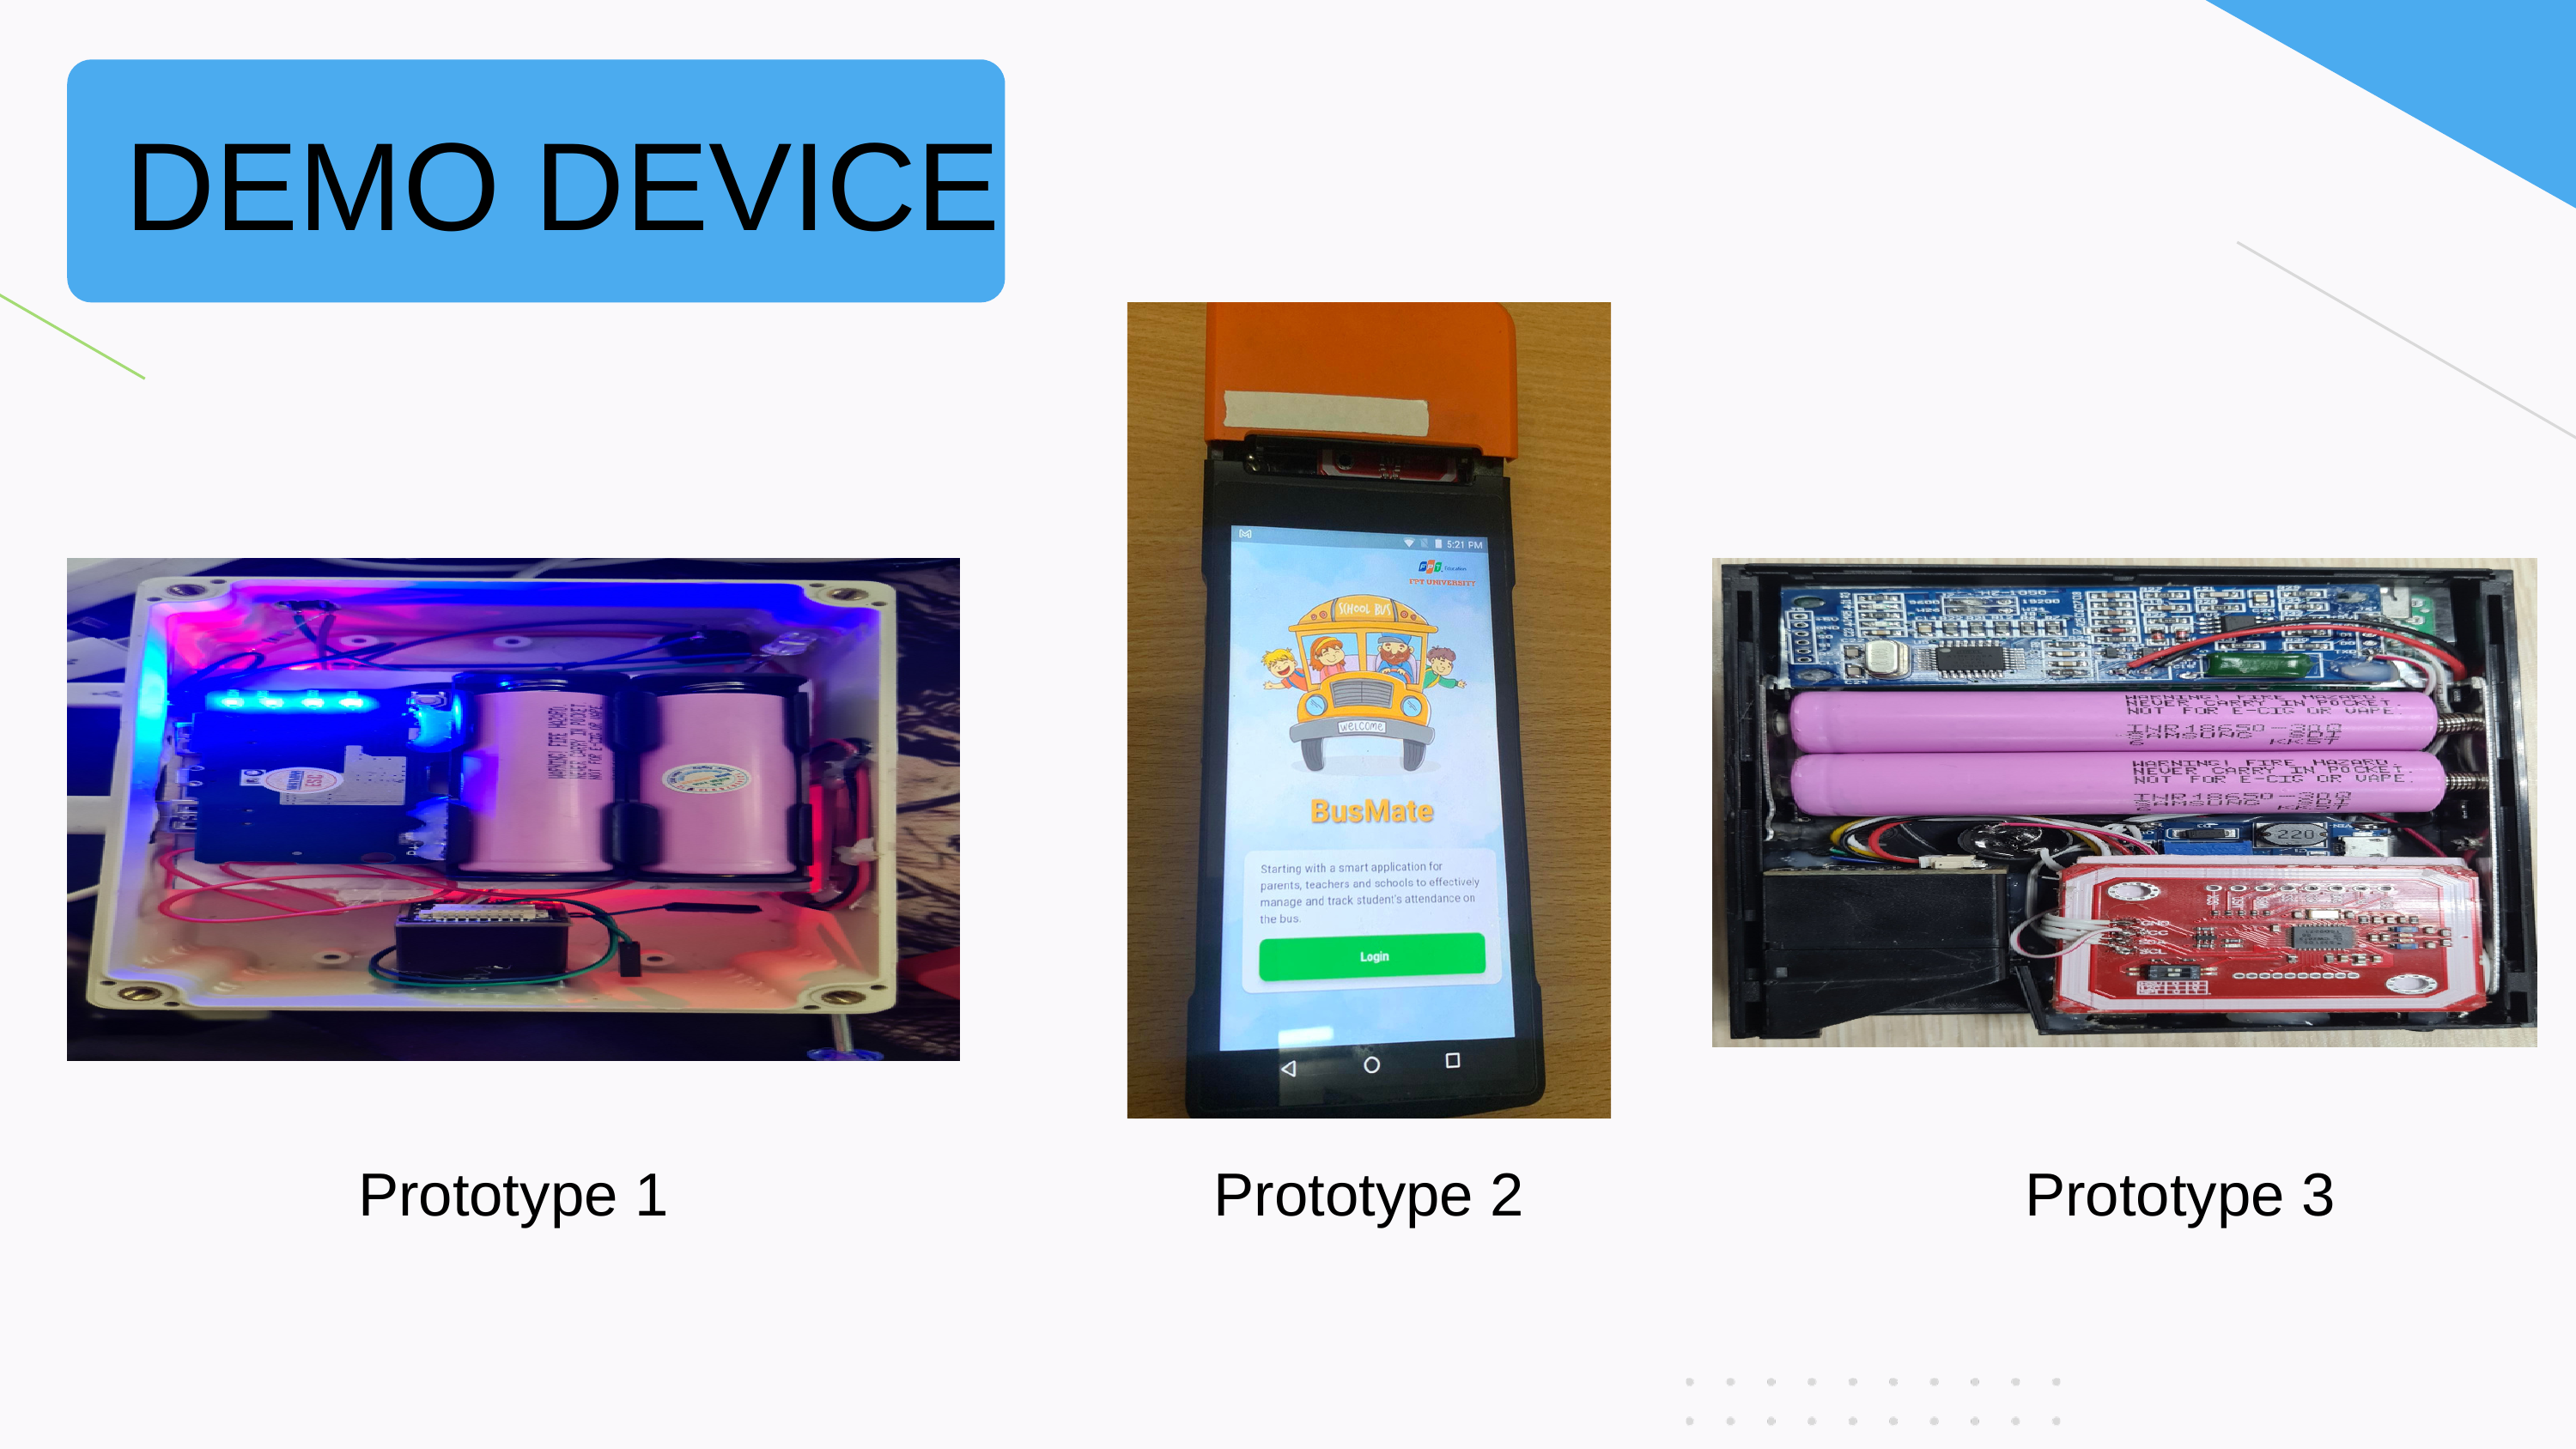

DEMO DEVICE

Prototype 1
Prototype 2
Prototype 3